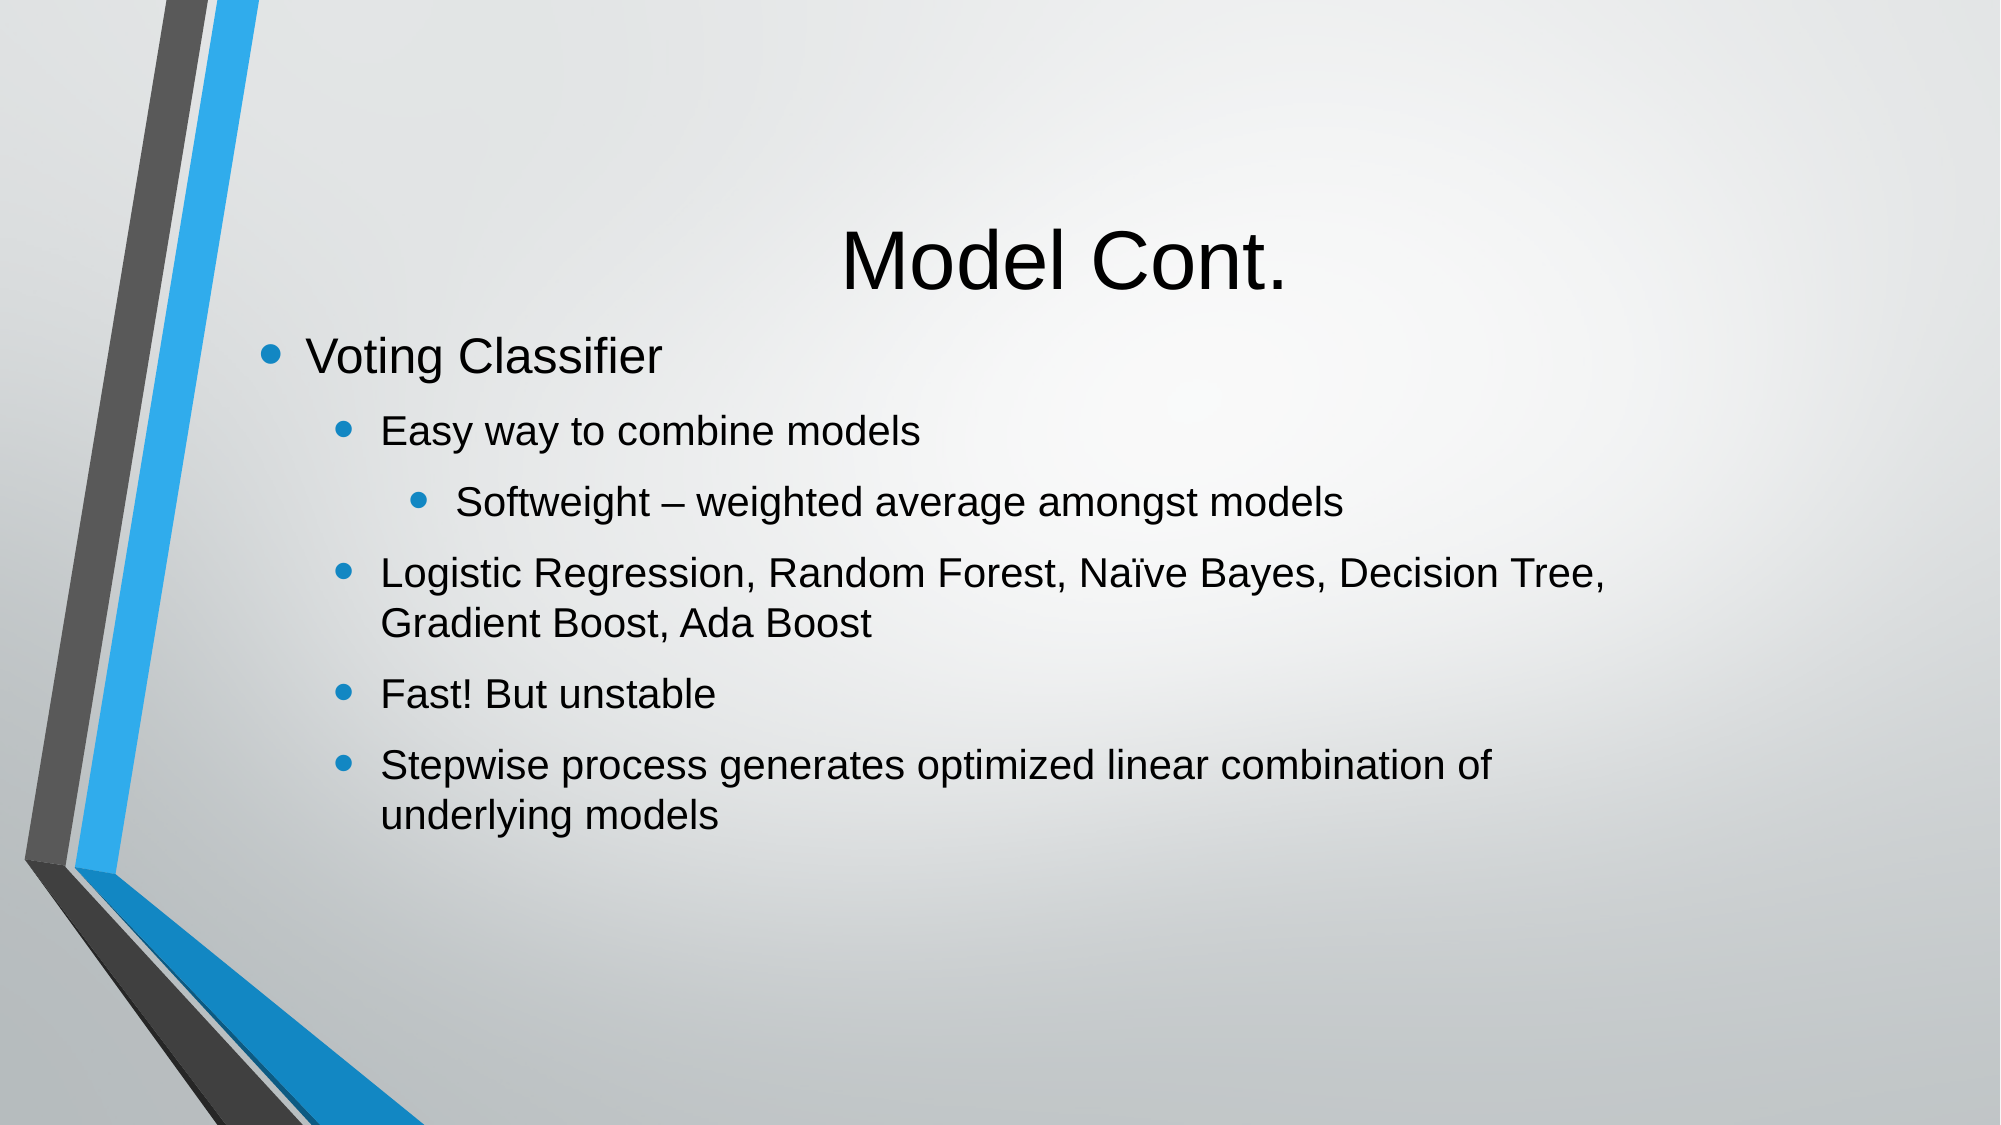

# Model Cont.
Voting Classifier
Easy way to combine models
Softweight – weighted average amongst models
Logistic Regression, Random Forest, Naïve Bayes, Decision Tree, Gradient Boost, Ada Boost
Fast! But unstable
Stepwise process generates optimized linear combination of underlying models